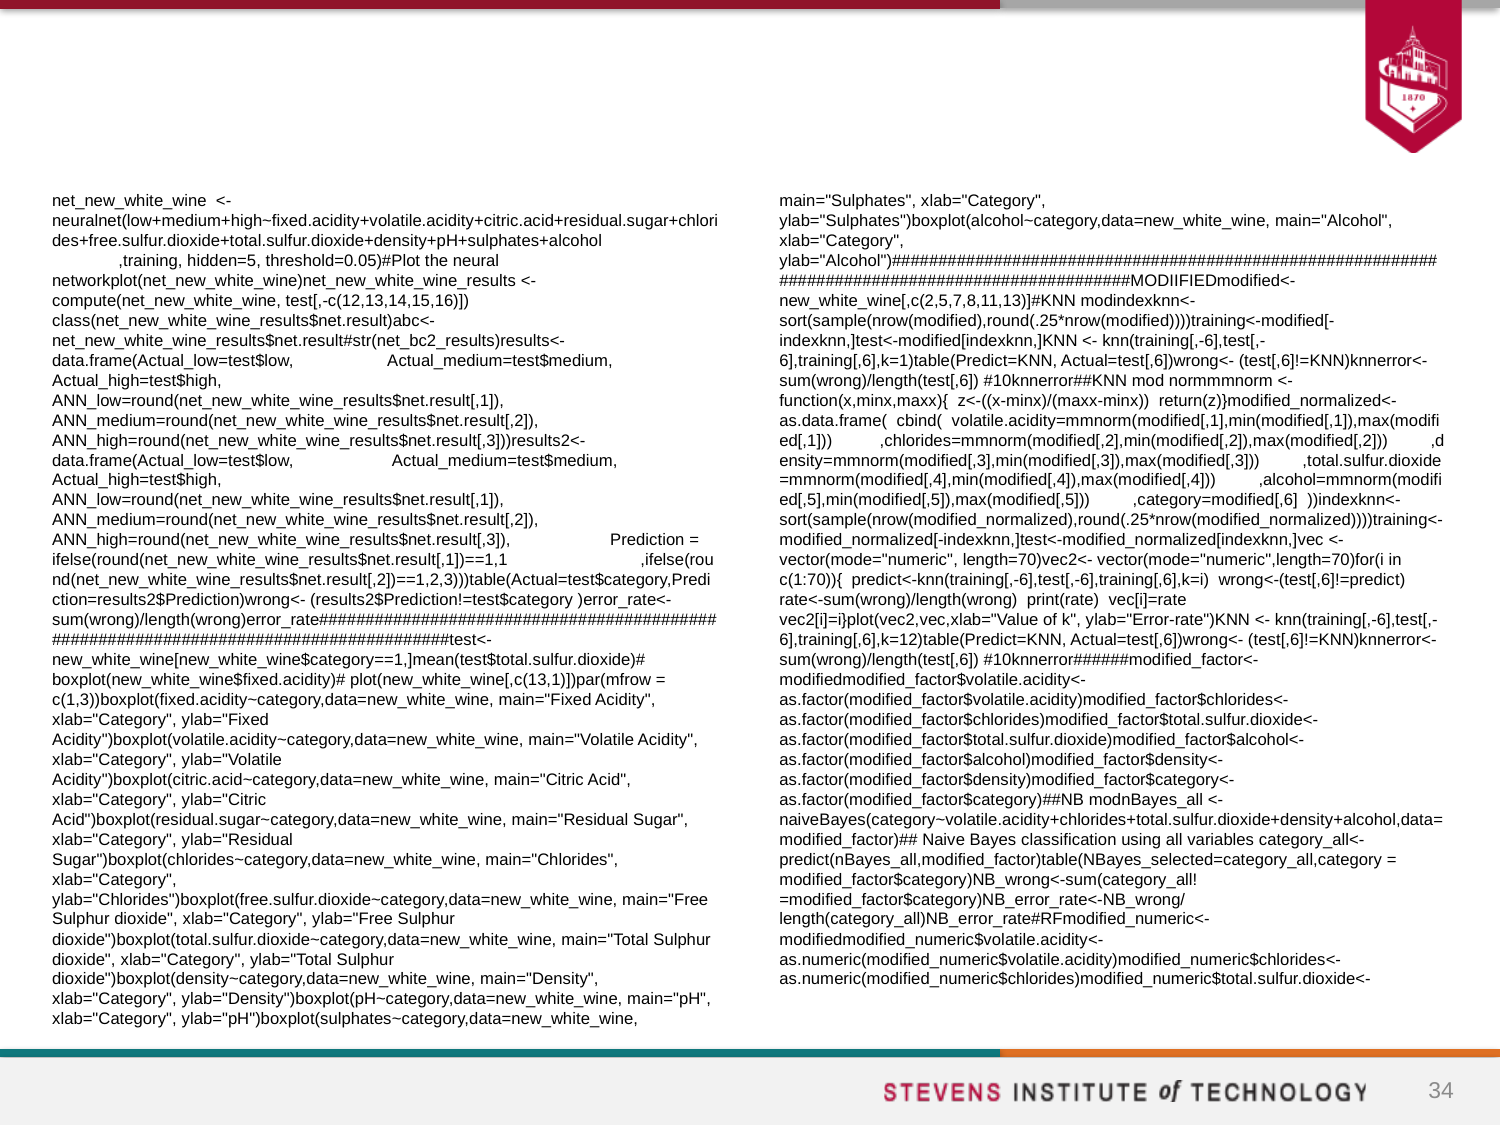

#
net_new_white_wine  <- neuralnet(low+medium+high~fixed.acidity+volatile.acidity+citric.acid+residual.sugar+chlorides+free.sulfur.dioxide+total.sulfur.dioxide+density+pH+sulphates+alcohol                                       ,training, hidden=5, threshold=0.05)#Plot the neural networkplot(net_new_white_wine)net_new_white_wine_results <-compute(net_new_white_wine, test[,-c(12,13,14,15,16)]) class(net_new_white_wine_results$net.result)abc<-net_new_white_wine_results$net.result#str(net_bc2_results)results<-data.frame(Actual_low=test$low,                    Actual_medium=test$medium,                    Actual_high=test$high,                                        ANN_low=round(net_new_white_wine_results$net.result[,1]),                    ANN_medium=round(net_new_white_wine_results$net.result[,2]),                    ANN_high=round(net_new_white_wine_results$net.result[,3]))results2<-data.frame(Actual_low=test$low,                     Actual_medium=test$medium,                     Actual_high=test$high,                                         ANN_low=round(net_new_white_wine_results$net.result[,1]),                     ANN_medium=round(net_new_white_wine_results$net.result[,2]),                     ANN_high=round(net_new_white_wine_results$net.result[,3]),                     Prediction = ifelse(round(net_new_white_wine_results$net.result[,1])==1,1                            ,ifelse(round(net_new_white_wine_results$net.result[,2])==1,2,3)))table(Actual=test$category,Prediction=results2$Prediction)wrong<- (results2$Prediction!=test$category )error_rate<-sum(wrong)/length(wrong)error_rate######################################################################################test<-new_white_wine[new_white_wine$category==1,]mean(test$total.sulfur.dioxide)# boxplot(new_white_wine$fixed.acidity)# plot(new_white_wine[,c(13,1)])par(mfrow = c(1,3))boxplot(fixed.acidity~category,data=new_white_wine, main="Fixed Acidity", xlab="Category", ylab="Fixed Acidity")boxplot(volatile.acidity~category,data=new_white_wine, main="Volatile Acidity", xlab="Category", ylab="Volatile Acidity")boxplot(citric.acid~category,data=new_white_wine, main="Citric Acid", xlab="Category", ylab="Citric Acid")boxplot(residual.sugar~category,data=new_white_wine, main="Residual Sugar", xlab="Category", ylab="Residual Sugar")boxplot(chlorides~category,data=new_white_wine, main="Chlorides", xlab="Category", ylab="Chlorides")boxplot(free.sulfur.dioxide~category,data=new_white_wine, main="Free Sulphur dioxide", xlab="Category", ylab="Free Sulphur dioxide")boxplot(total.sulfur.dioxide~category,data=new_white_wine, main="Total Sulphur dioxide", xlab="Category", ylab="Total Sulphur dioxide")boxplot(density~category,data=new_white_wine, main="Density", xlab="Category", ylab="Density")boxplot(pH~category,data=new_white_wine, main="pH", xlab="Category", ylab="pH")boxplot(sulphates~category,data=new_white_wine,
main="Sulphates", xlab="Category", ylab="Sulphates")boxplot(alcohol~category,data=new_white_wine, main="Alcohol", xlab="Category", ylab="Alcohol")#################################################################################################MODIIFIEDmodified<-new_white_wine[,c(2,5,7,8,11,13)]#KNN modindexknn<-sort(sample(nrow(modified),round(.25*nrow(modified))))training<-modified[-indexknn,]test<-modified[indexknn,]KNN <- knn(training[,-6],test[,-6],training[,6],k=1)table(Predict=KNN, Actual=test[,6])wrong<- (test[,6]!=KNN)knnerror<-sum(wrong)/length(test[,6]) #10knnerror##KNN mod normmmnorm <- function(x,minx,maxx){  z<-((x-minx)/(maxx-minx))  return(z)}modified_normalized<-as.data.frame(  cbind(  volatile.acidity=mmnorm(modified[,1],min(modified[,1]),max(modified[,1]))          ,chlorides=mmnorm(modified[,2],min(modified[,2]),max(modified[,2]))         ,density=mmnorm(modified[,3],min(modified[,3]),max(modified[,3]))         ,total.sulfur.dioxide=mmnorm(modified[,4],min(modified[,4]),max(modified[,4]))         ,alcohol=mmnorm(modified[,5],min(modified[,5]),max(modified[,5]))         ,category=modified[,6]  ))indexknn<-sort(sample(nrow(modified_normalized),round(.25*nrow(modified_normalized))))training<-modified_normalized[-indexknn,]test<-modified_normalized[indexknn,]vec <- vector(mode="numeric", length=70)vec2<- vector(mode="numeric",length=70)for(i in c(1:70)){  predict<-knn(training[,-6],test[,-6],training[,6],k=i)  wrong<-(test[,6]!=predict)  rate<-sum(wrong)/length(wrong)  print(rate)  vec[i]=rate  vec2[i]=i}plot(vec2,vec,xlab="Value of k", ylab="Error-rate")KNN <- knn(training[,-6],test[,-6],training[,6],k=12)table(Predict=KNN, Actual=test[,6])wrong<- (test[,6]!=KNN)knnerror<-sum(wrong)/length(test[,6]) #10knnerror######modified_factor<-modifiedmodified_factor$volatile.acidity<-as.factor(modified_factor$volatile.acidity)modified_factor$chlorides<-as.factor(modified_factor$chlorides)modified_factor$total.sulfur.dioxide<-as.factor(modified_factor$total.sulfur.dioxide)modified_factor$alcohol<-as.factor(modified_factor$alcohol)modified_factor$density<-as.factor(modified_factor$density)modified_factor$category<-as.factor(modified_factor$category)##NB modnBayes_all <- naiveBayes(category~volatile.acidity+chlorides+total.sulfur.dioxide+density+alcohol,data=modified_factor)## Naive Bayes classification using all variables category_all<-predict(nBayes_all,modified_factor)table(NBayes_selected=category_all,category = modified_factor$category)NB_wrong<-sum(category_all!=modified_factor$category)NB_error_rate<-NB_wrong/length(category_all)NB_error_rate#RFmodified_numeric<-modifiedmodified_numeric$volatile.acidity<-as.numeric(modified_numeric$volatile.acidity)modified_numeric$chlorides<-as.numeric(modified_numeric$chlorides)modified_numeric$total.sulfur.dioxide<-
34